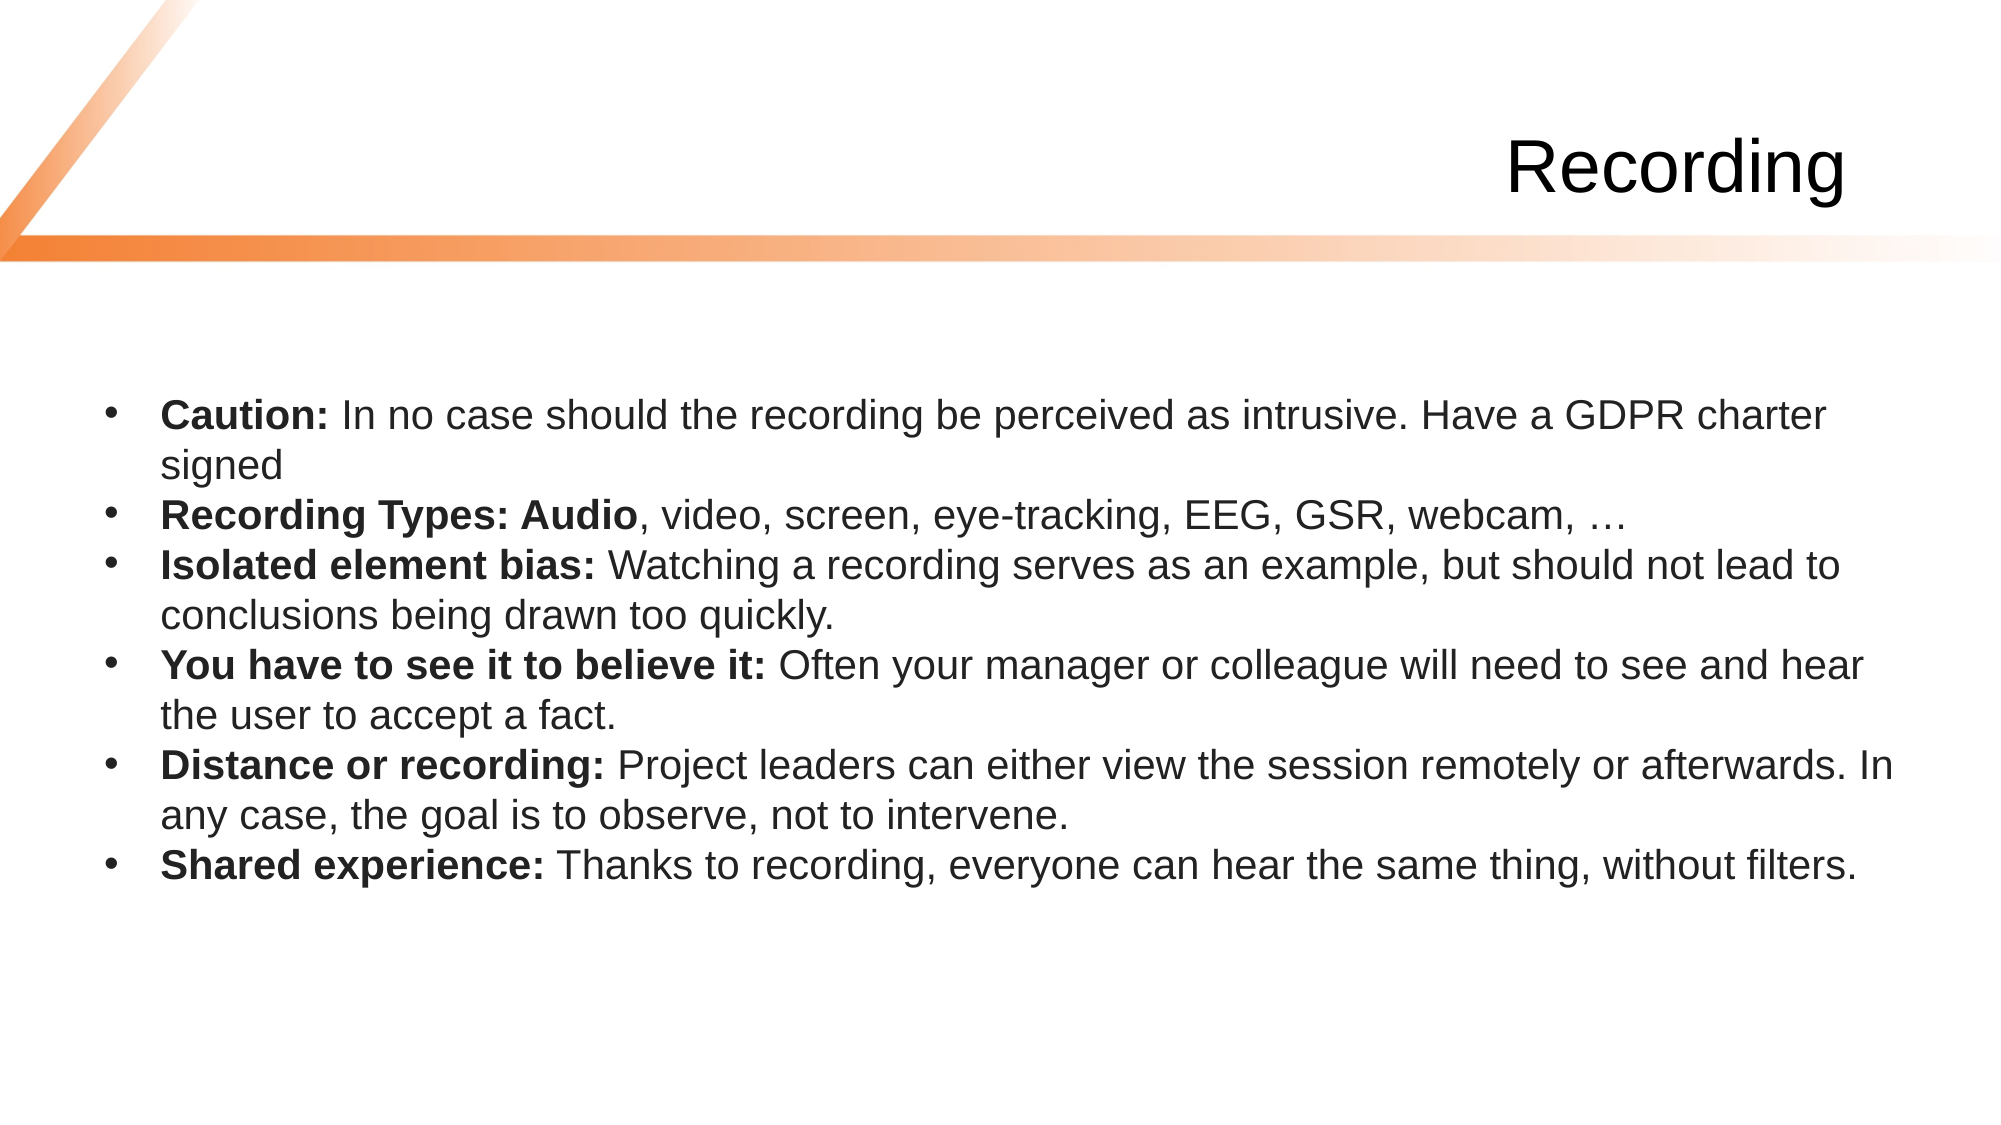

# Recording
Caution: In no case should the recording be perceived as intrusive. Have a GDPR charter signed
Recording Types: Audio, video, screen, eye-tracking, EEG, GSR, webcam, …
Isolated element bias: Watching a recording serves as an example, but should not lead to conclusions being drawn too quickly.
You have to see it to believe it: Often your manager or colleague will need to see and hear the user to accept a fact.
Distance or recording: Project leaders can either view the session remotely or afterwards. In any case, the goal is to observe, not to intervene.
Shared experience: Thanks to recording, everyone can hear the same thing, without filters.